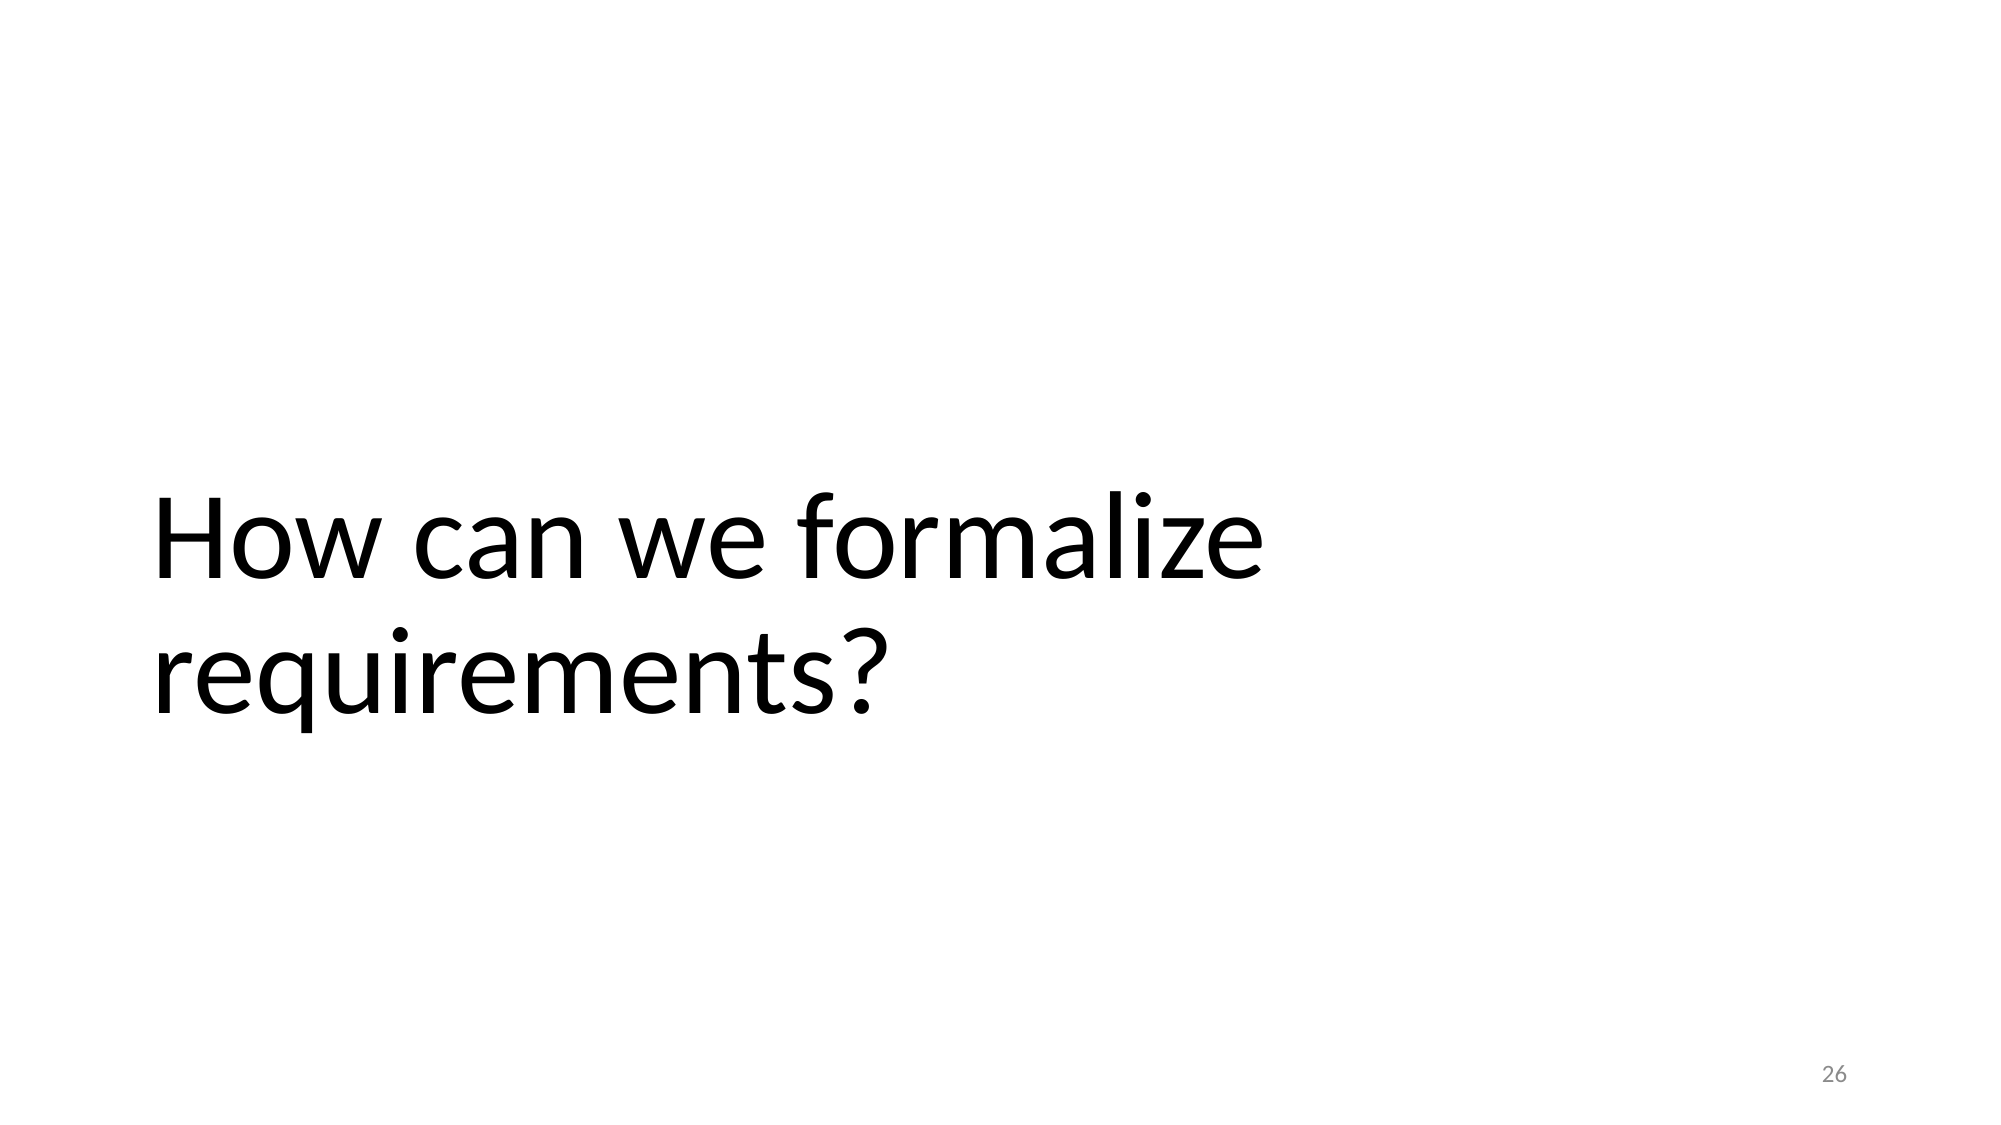

# How can we formalize requirements?
26